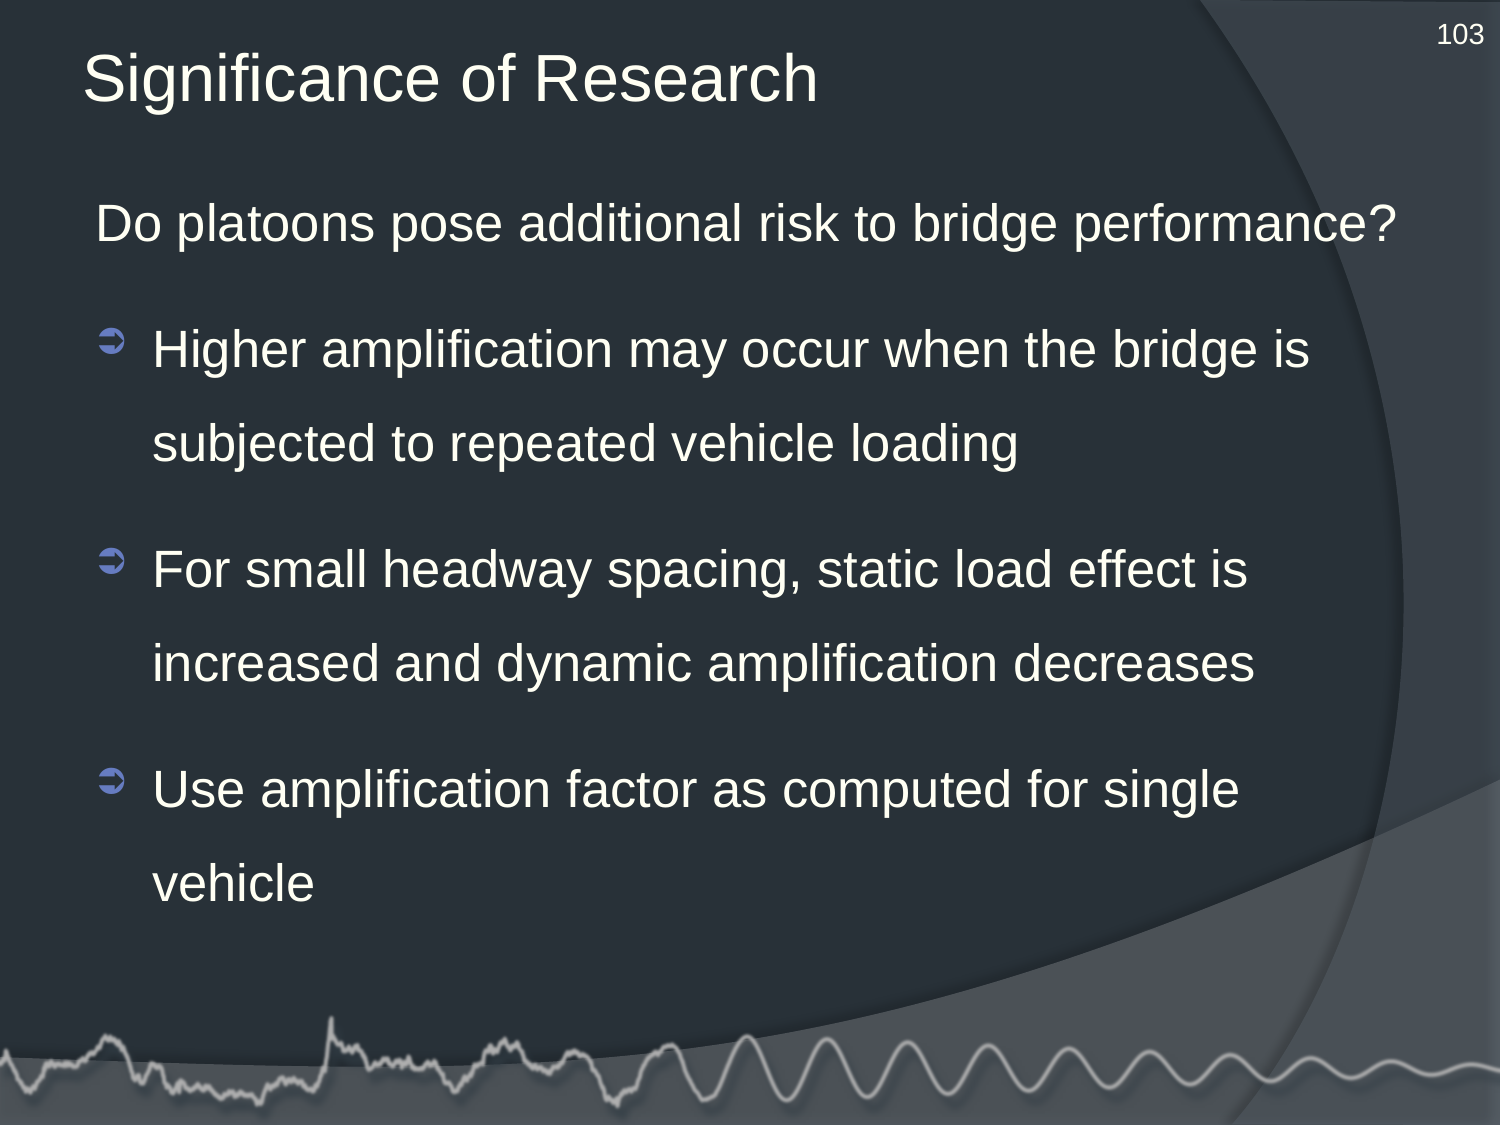

103
# Significance of Research

Do platoons pose additional risk to bridge performance?
Higher amplification may occur when the bridge is subjected to repeated vehicle loading
For small headway spacing, static load effect is increased and dynamic amplification decreases
Use amplification factor as computed for single vehicle